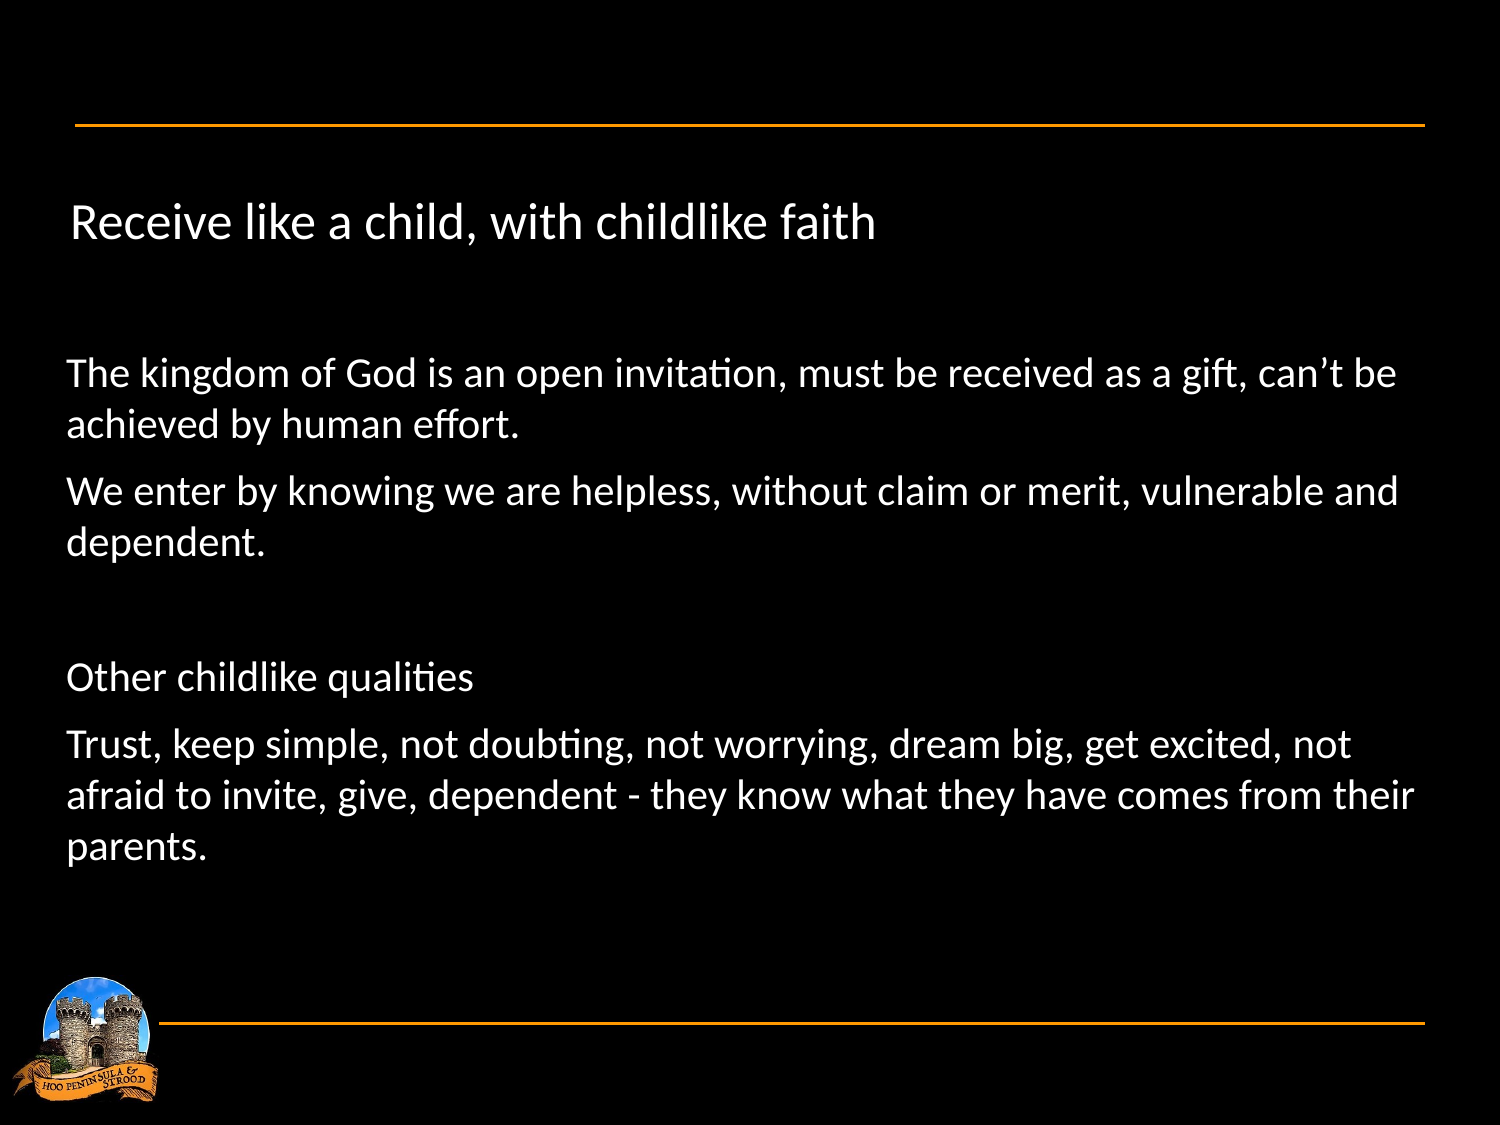

# Receive like a child, with childlike faith
The kingdom of God is an open invitation, must be received as a gift, can’t be achieved by human effort.
We enter by knowing we are helpless, without claim or merit, vulnerable and dependent.

Other childlike qualities
Trust, keep simple, not doubting, not worrying, dream big, get excited, not afraid to invite, give, dependent - they know what they have comes from their parents.